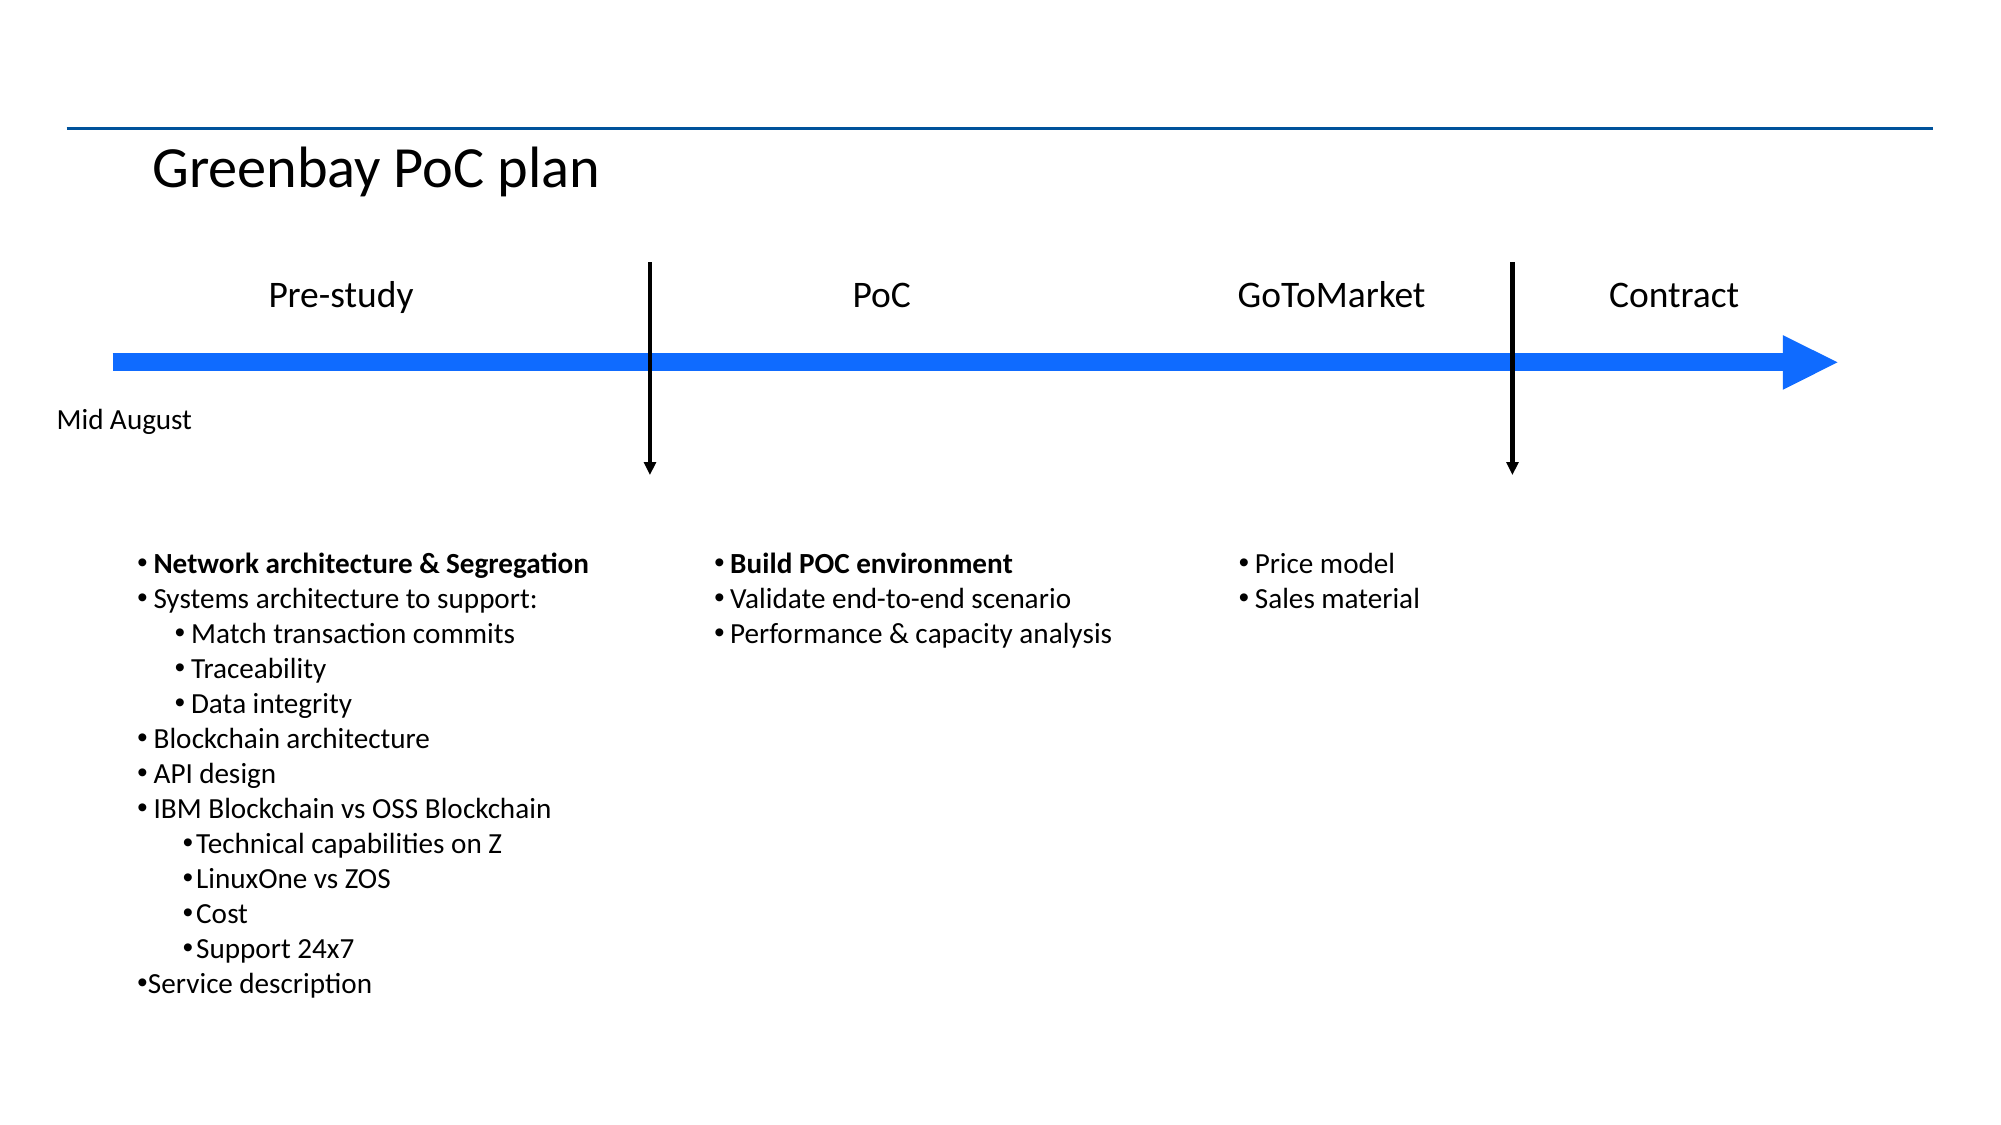

# Greenbay PoC plan
Pre-study
PoC
GoToMarket
Contract
Mid August
Price model
Sales material

Network architecture & Segregation
Systems architecture to support:
Match transaction commits
Traceability
Data integrity
Blockchain architecture
API design
IBM Blockchain vs OSS Blockchain
Technical capabilities on Z
LinuxOne vs ZOS
Cost
Support 24x7
Service description
Build POC environment
Validate end-to-end scenario
Performance & capacity analysis